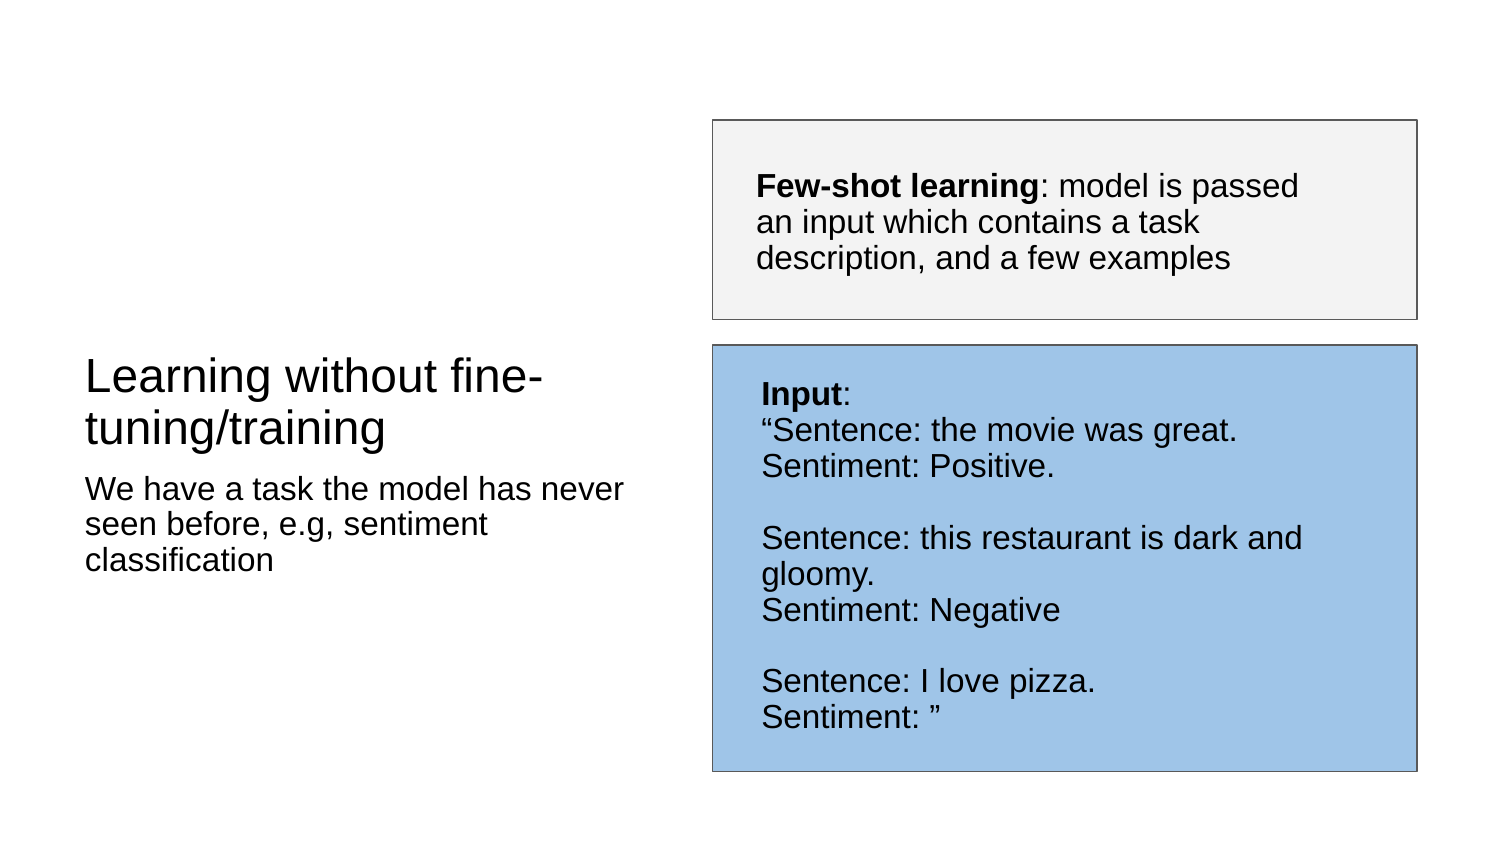

Few-shot learning: model is passed an input which contains a task description, and a few examples
# Learning without fine-tuning/training

Input:
“Sentence: the movie was great. Sentiment: Positive.

Sentence: this restaurant is dark and gloomy.
Sentiment: Negative

Sentence: I love pizza.
Sentiment: ”
We have a task the model has never seen before, e.g, sentiment classification